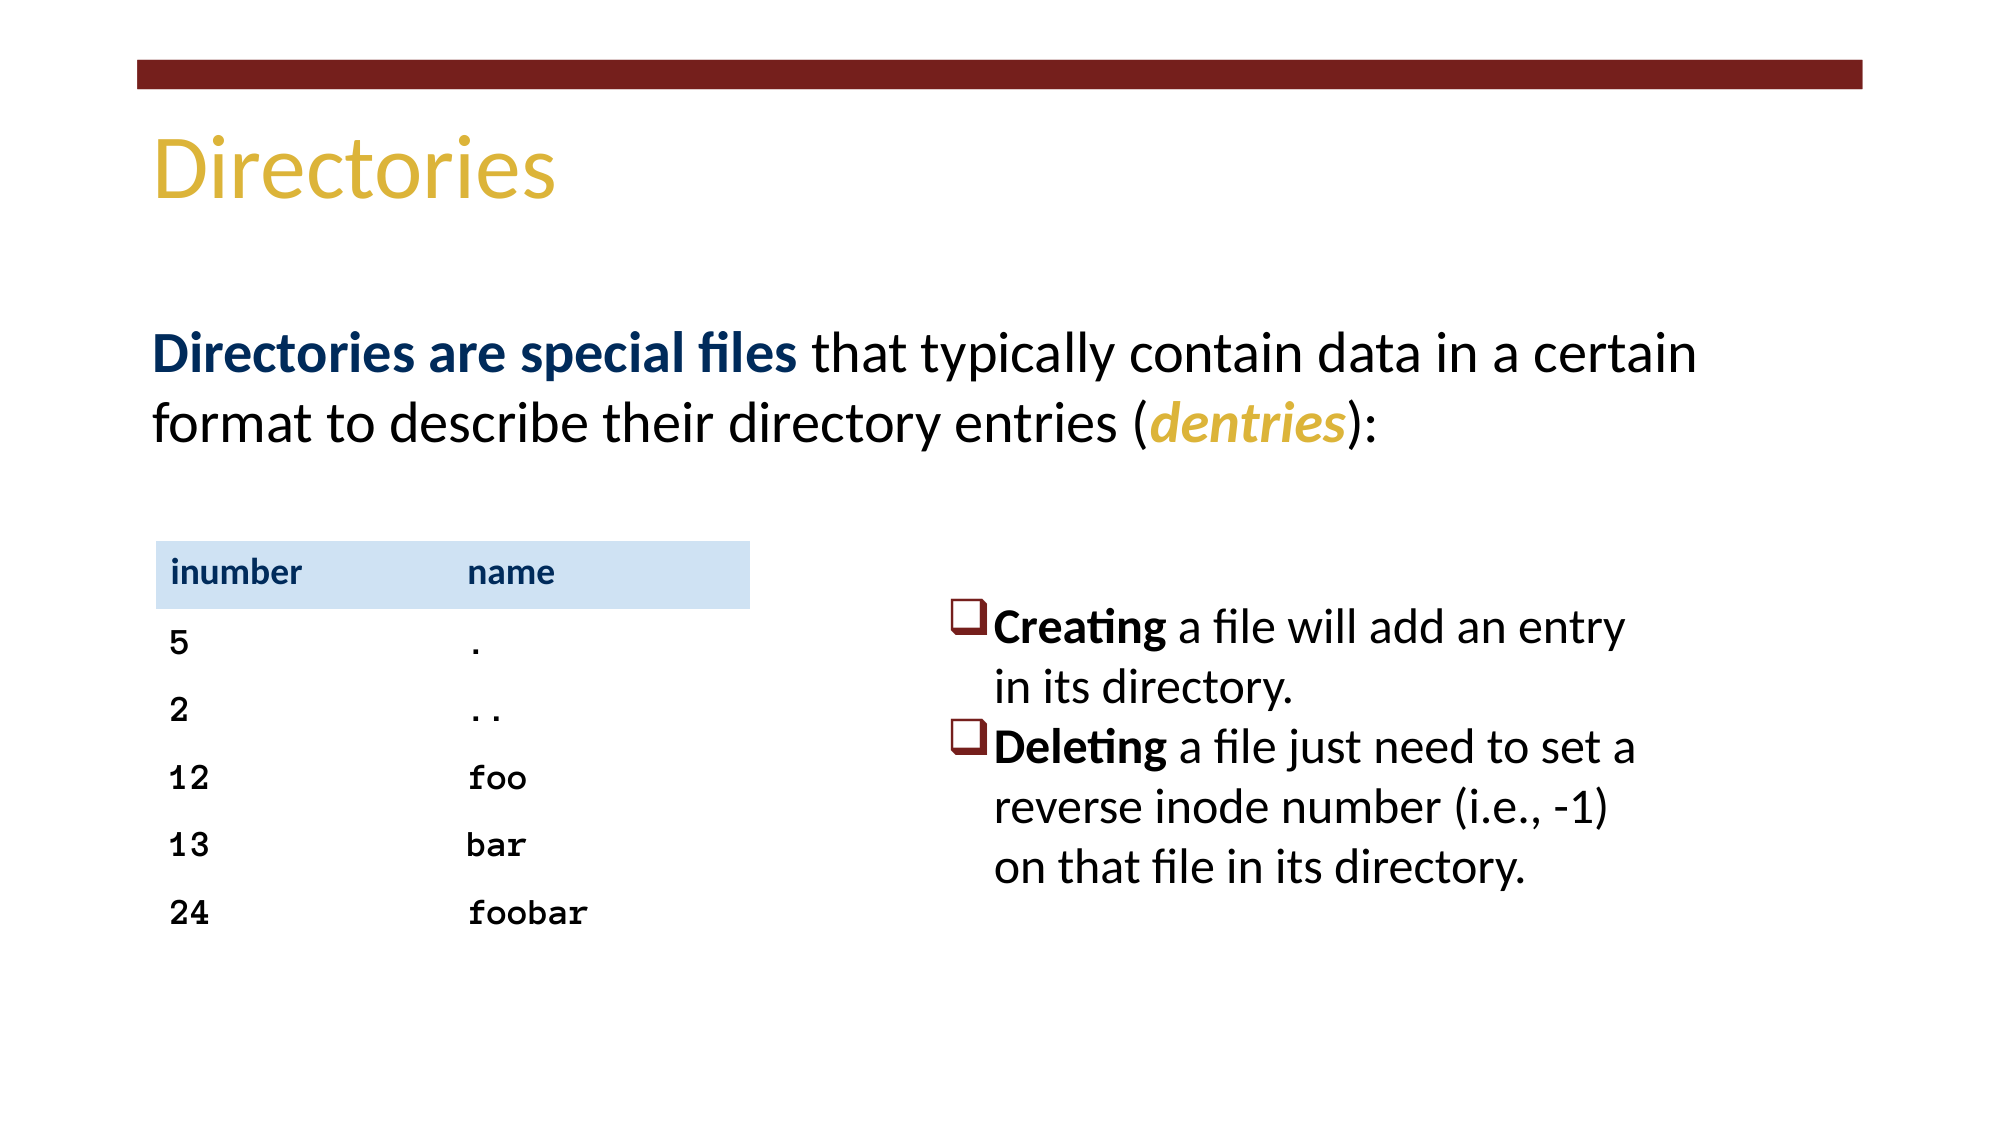

# Directories
Directories are special files that typically contain data in a certain format to describe their directory entries (dentries):

| inumber | name |
| --- | --- |
| 5 | . |
| 2 | .. |
| 12 | foo |
| 13 | bar |
| 24 | foobar |

Creating a file will add an entry in its directory.
Deleting a file just need to set a reverse inode number (i.e., -1) on that file in its directory.